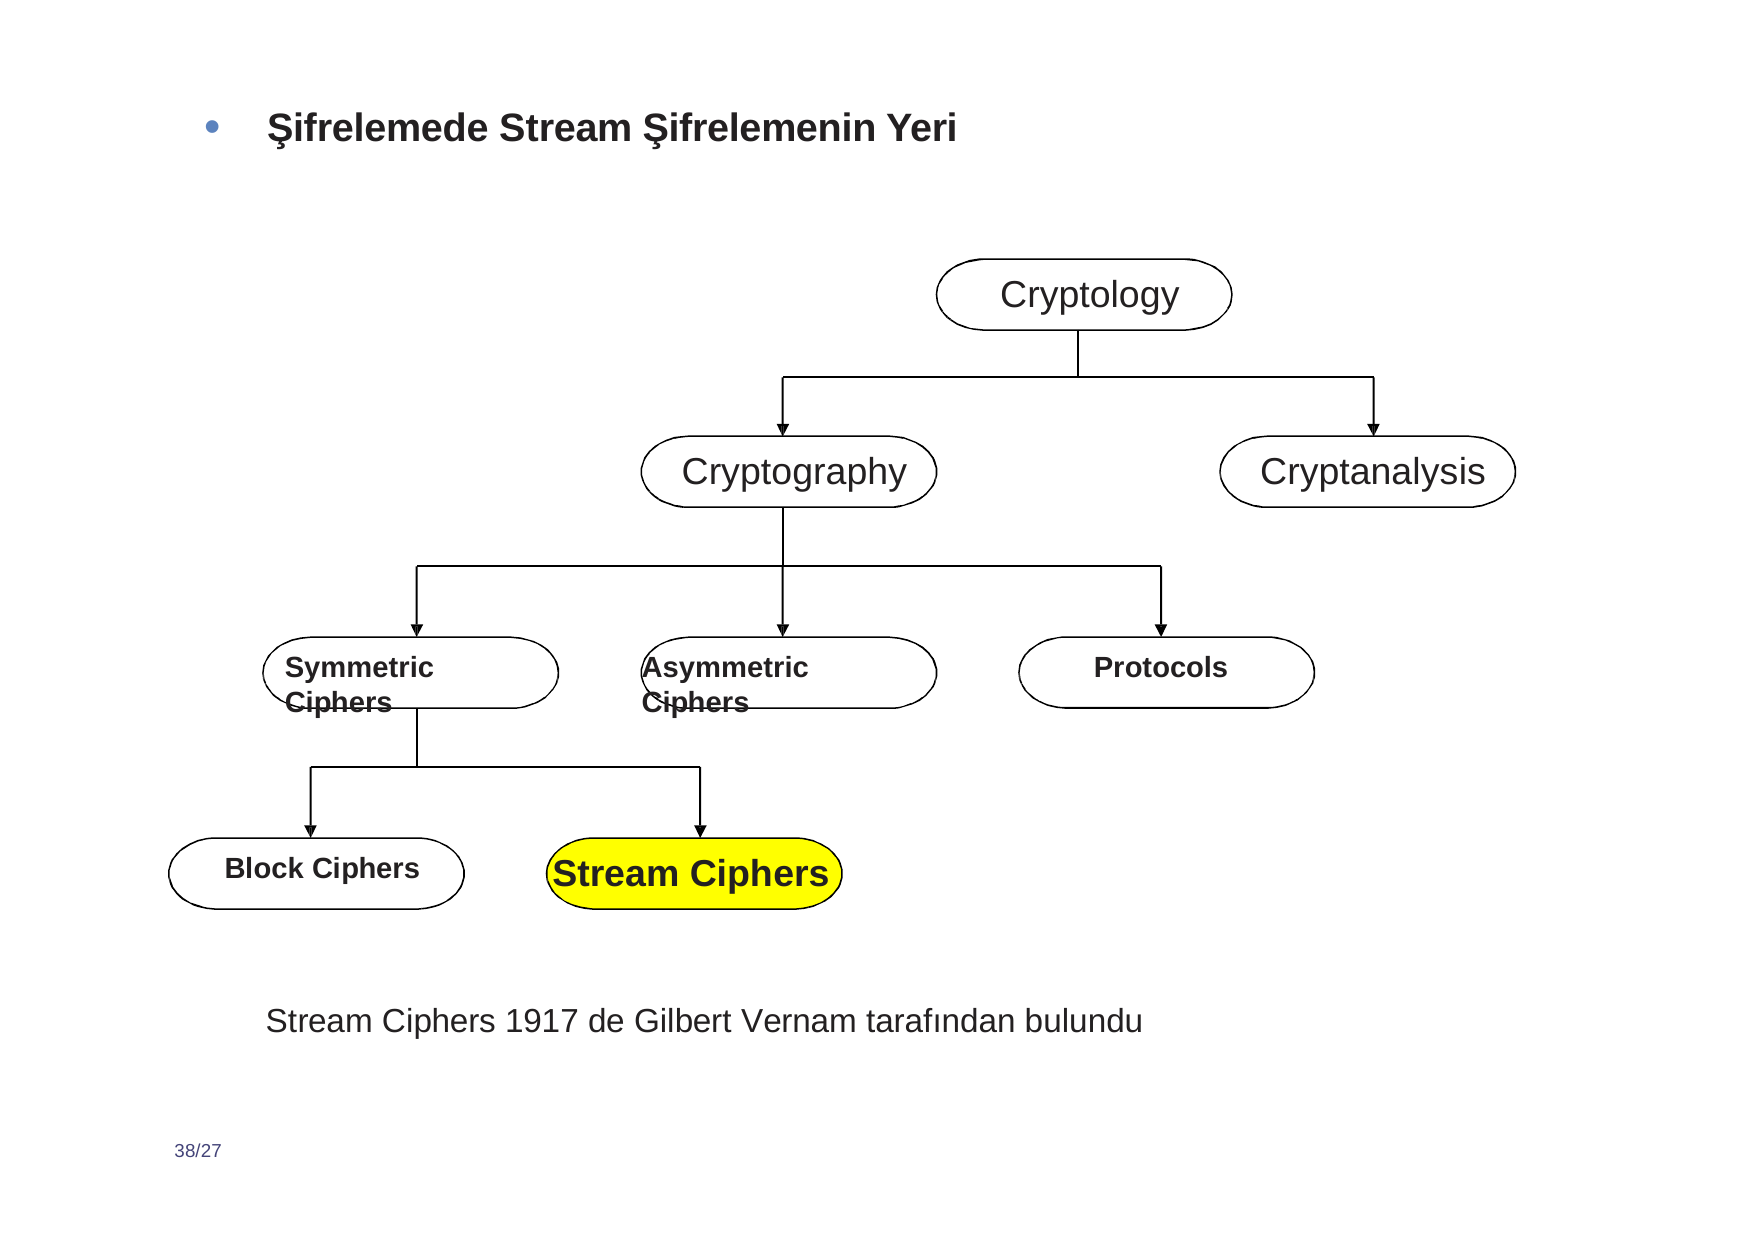

Şifrelemede Stream Şifrelemenin Yeri

Cryptology

Cryptography
Cryptanalysis

Protocols
Symmetric Ciphers
Asymmetric Ciphers

Stream Ciphers
Block Ciphers
Stream Ciphers 1917 de Gilbert Vernam tarafından bulundu
38/27